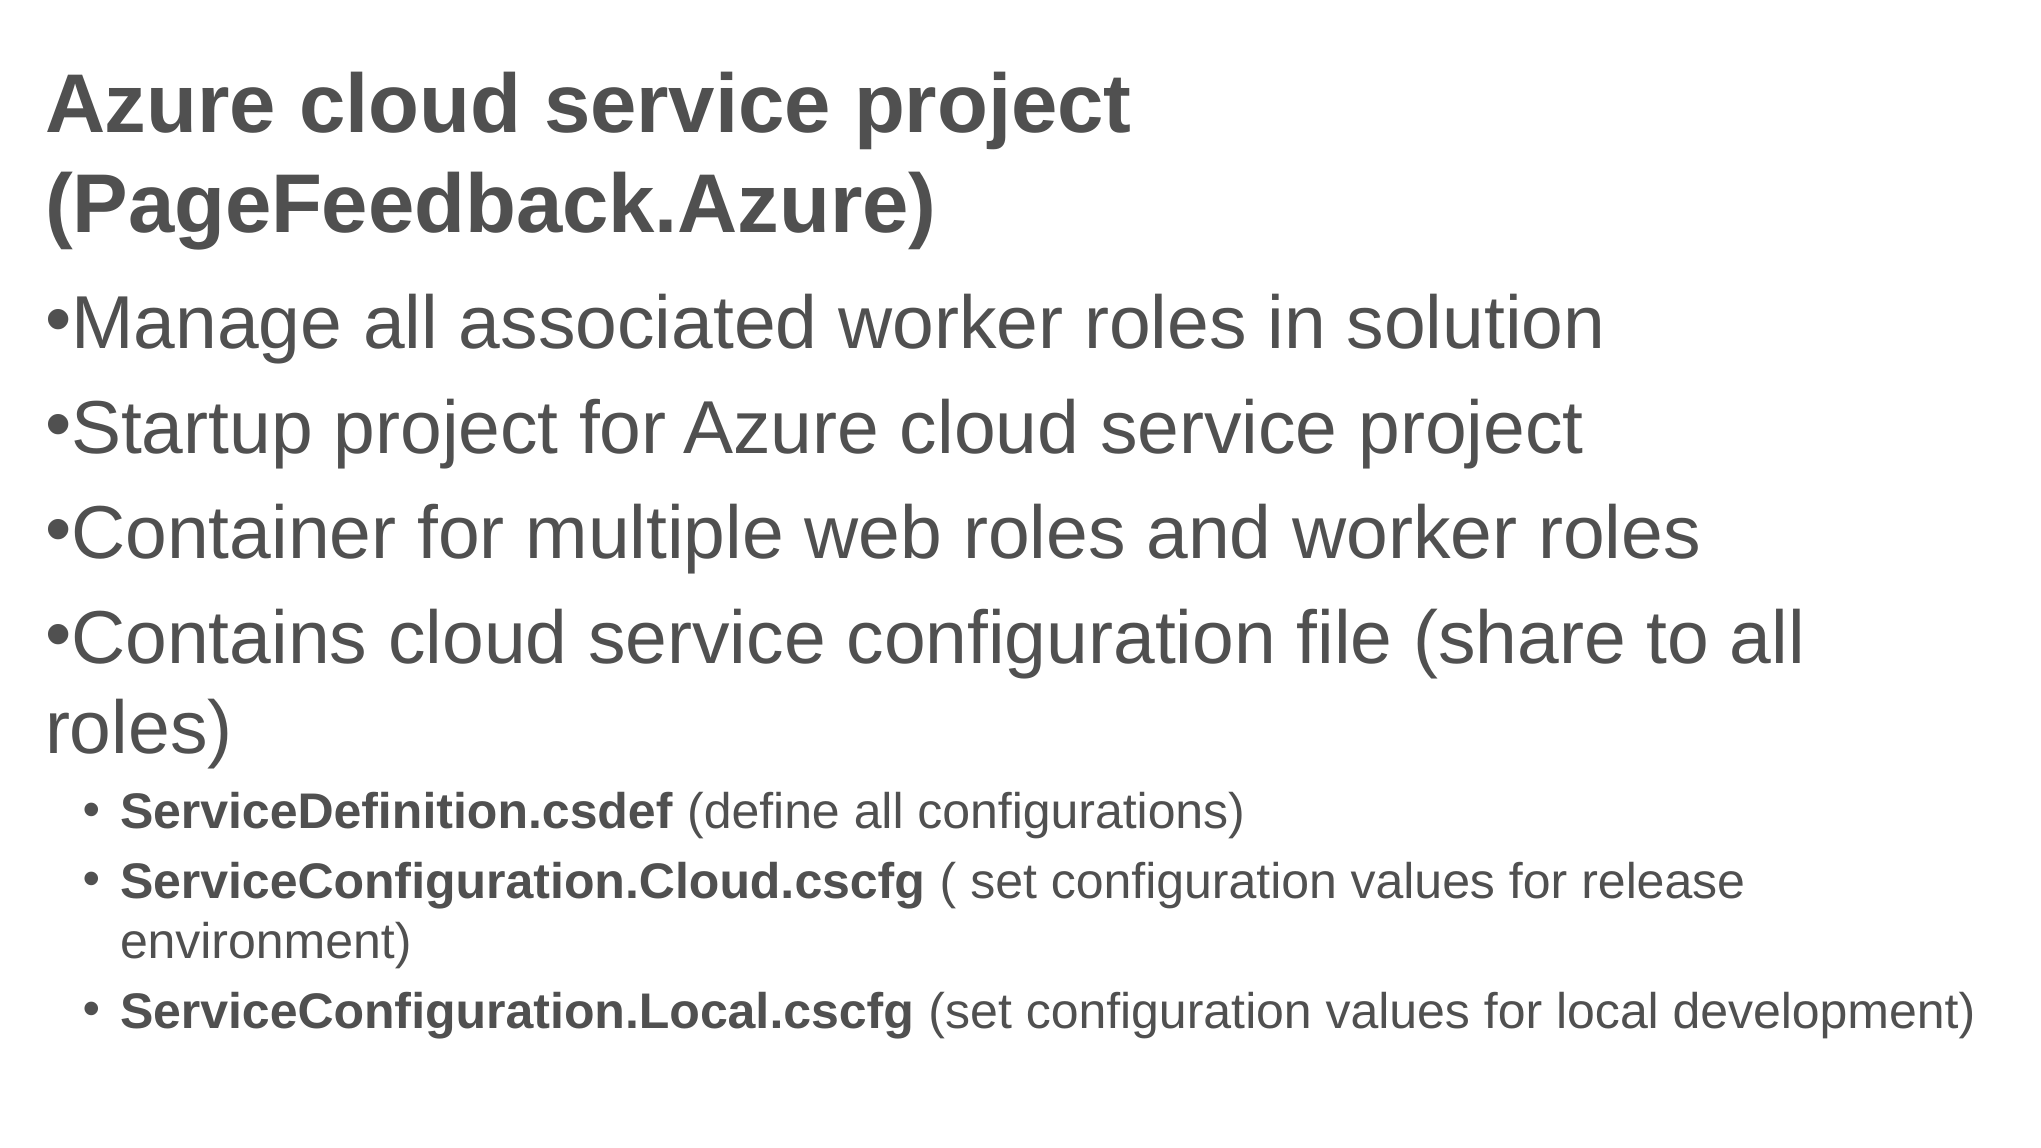

# Azure cloud service project (PageFeedback.Azure)
Manage all associated worker roles in solution
Startup project for Azure cloud service project
Container for multiple web roles and worker roles
Contains cloud service configuration file (share to all roles)
ServiceDefinition.csdef (define all configurations)
ServiceConfiguration.Cloud.cscfg ( set configuration values for release environment)
ServiceConfiguration.Local.cscfg (set configuration values for local development)